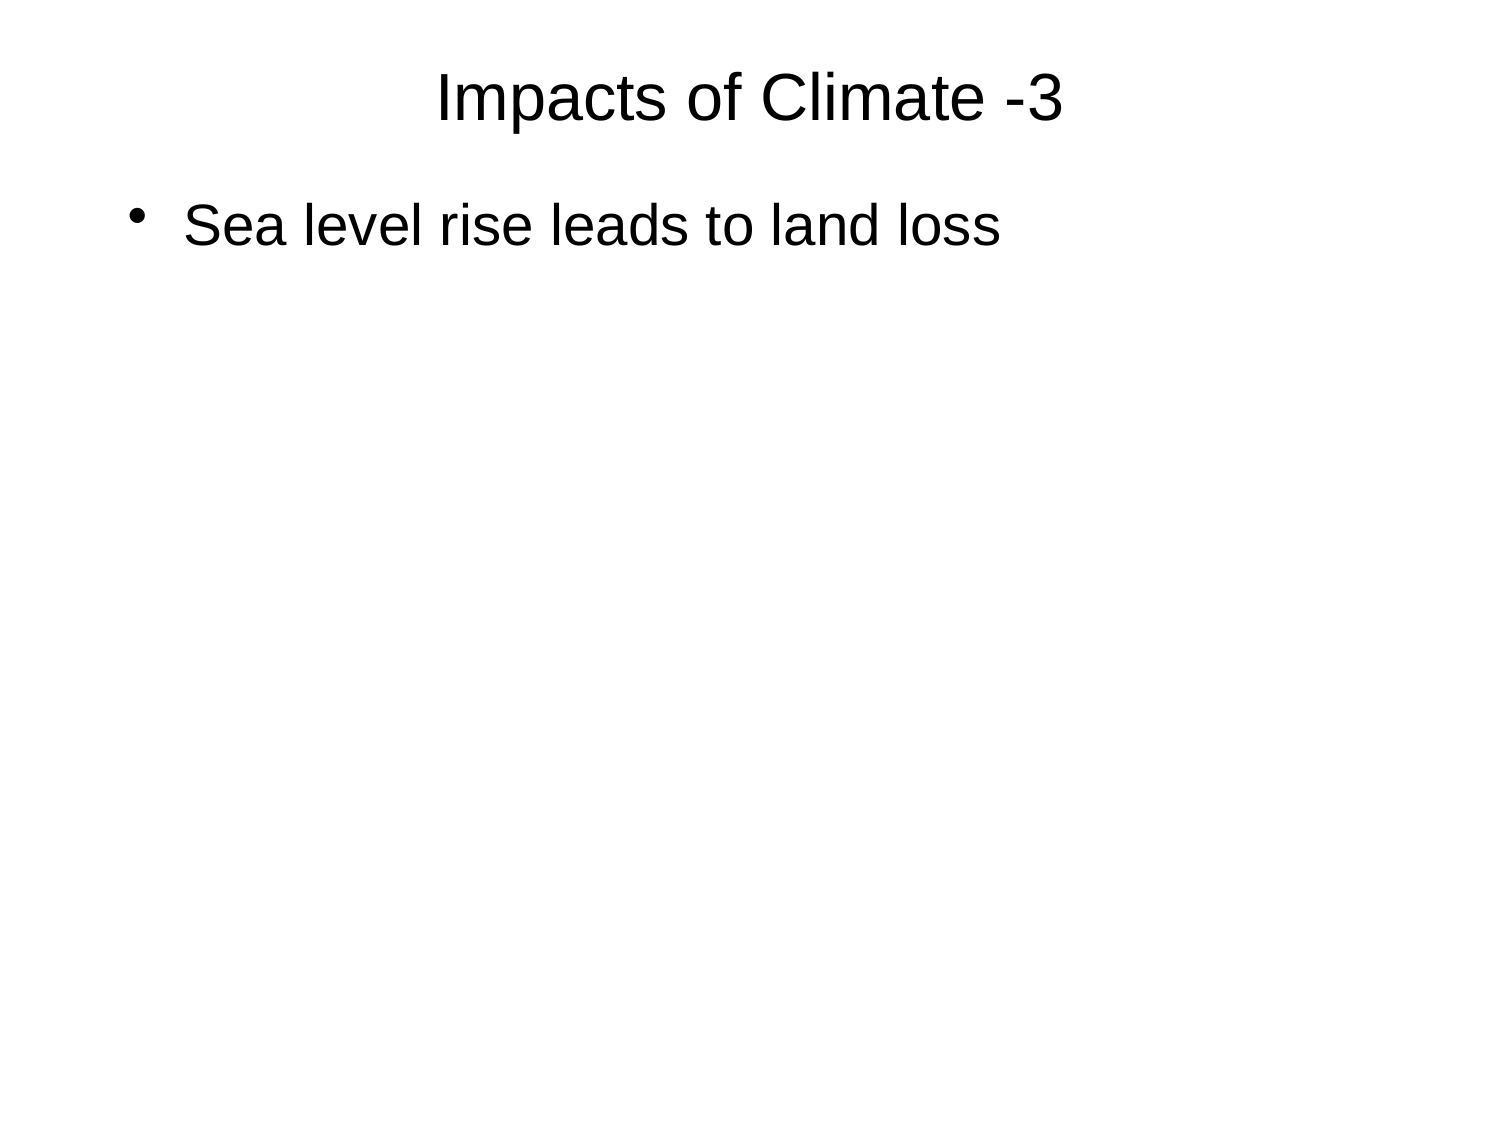

# Impacts of Climate -3
Sea level rise leads to land loss